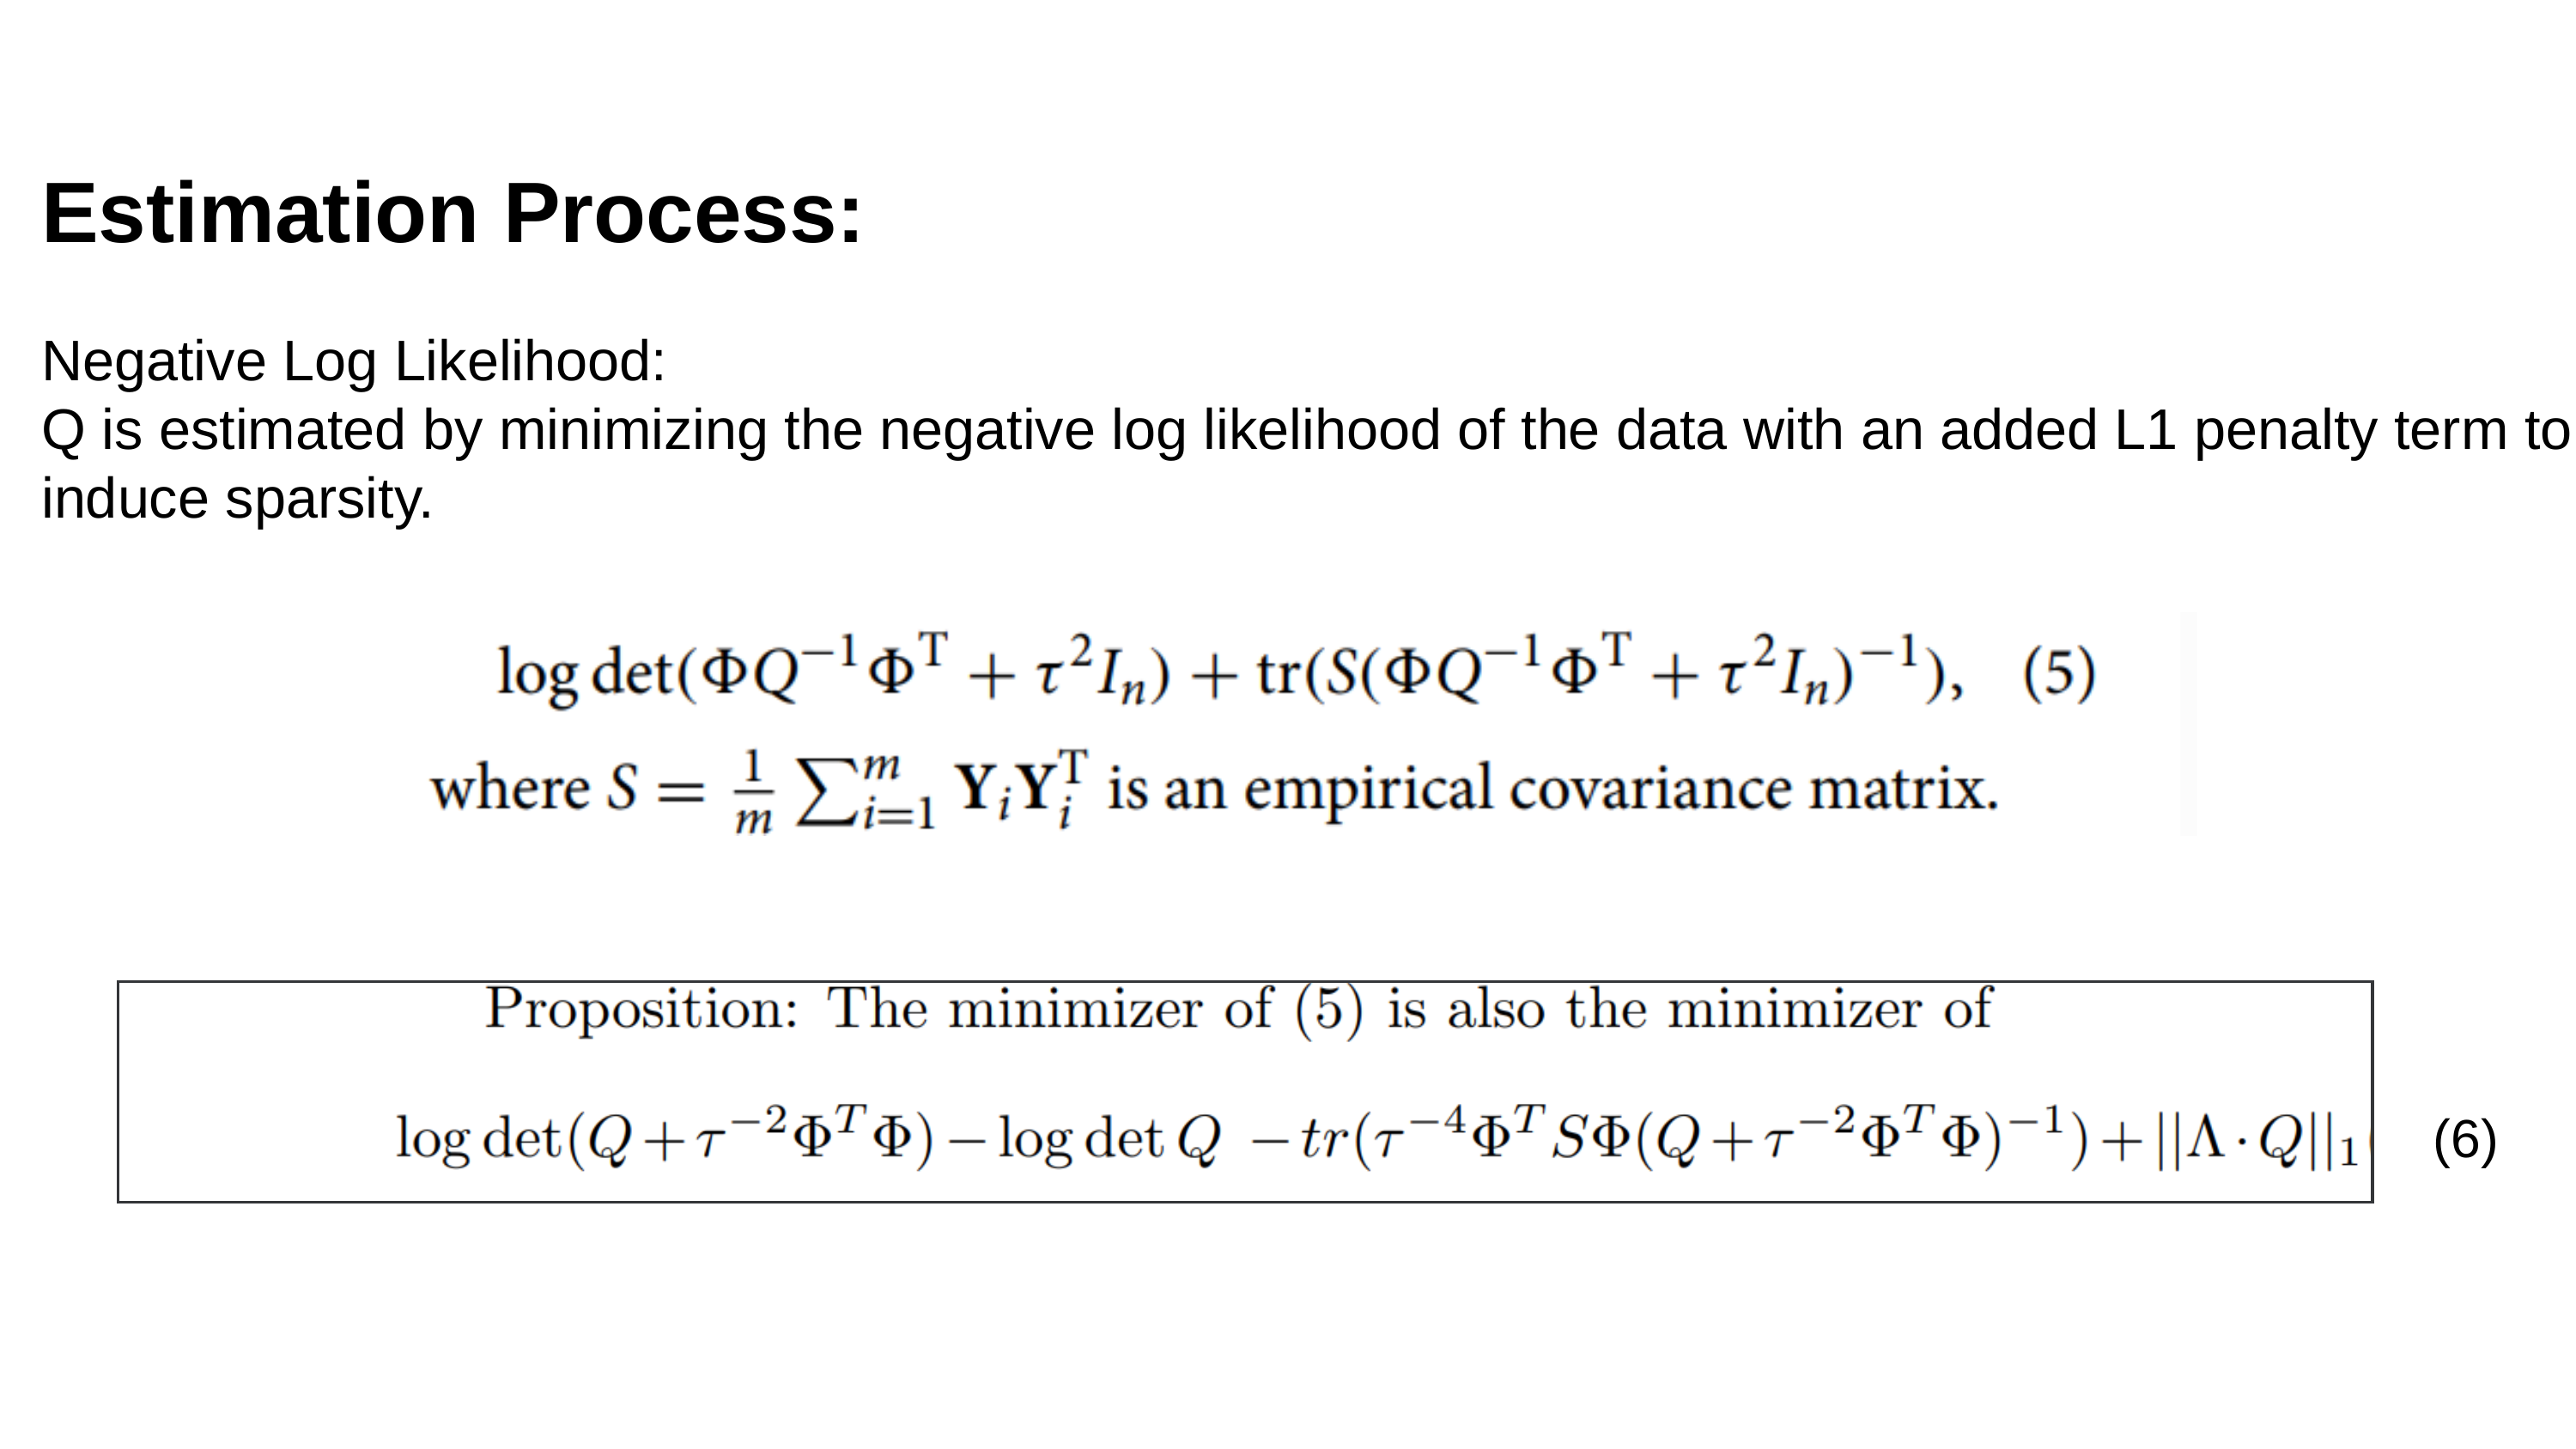

Estimation Process:

Negative Log Likelihood:
Q is estimated by minimizing the negative log likelihood of the data with an added L1 penalty term to induce sparsity.

(6)